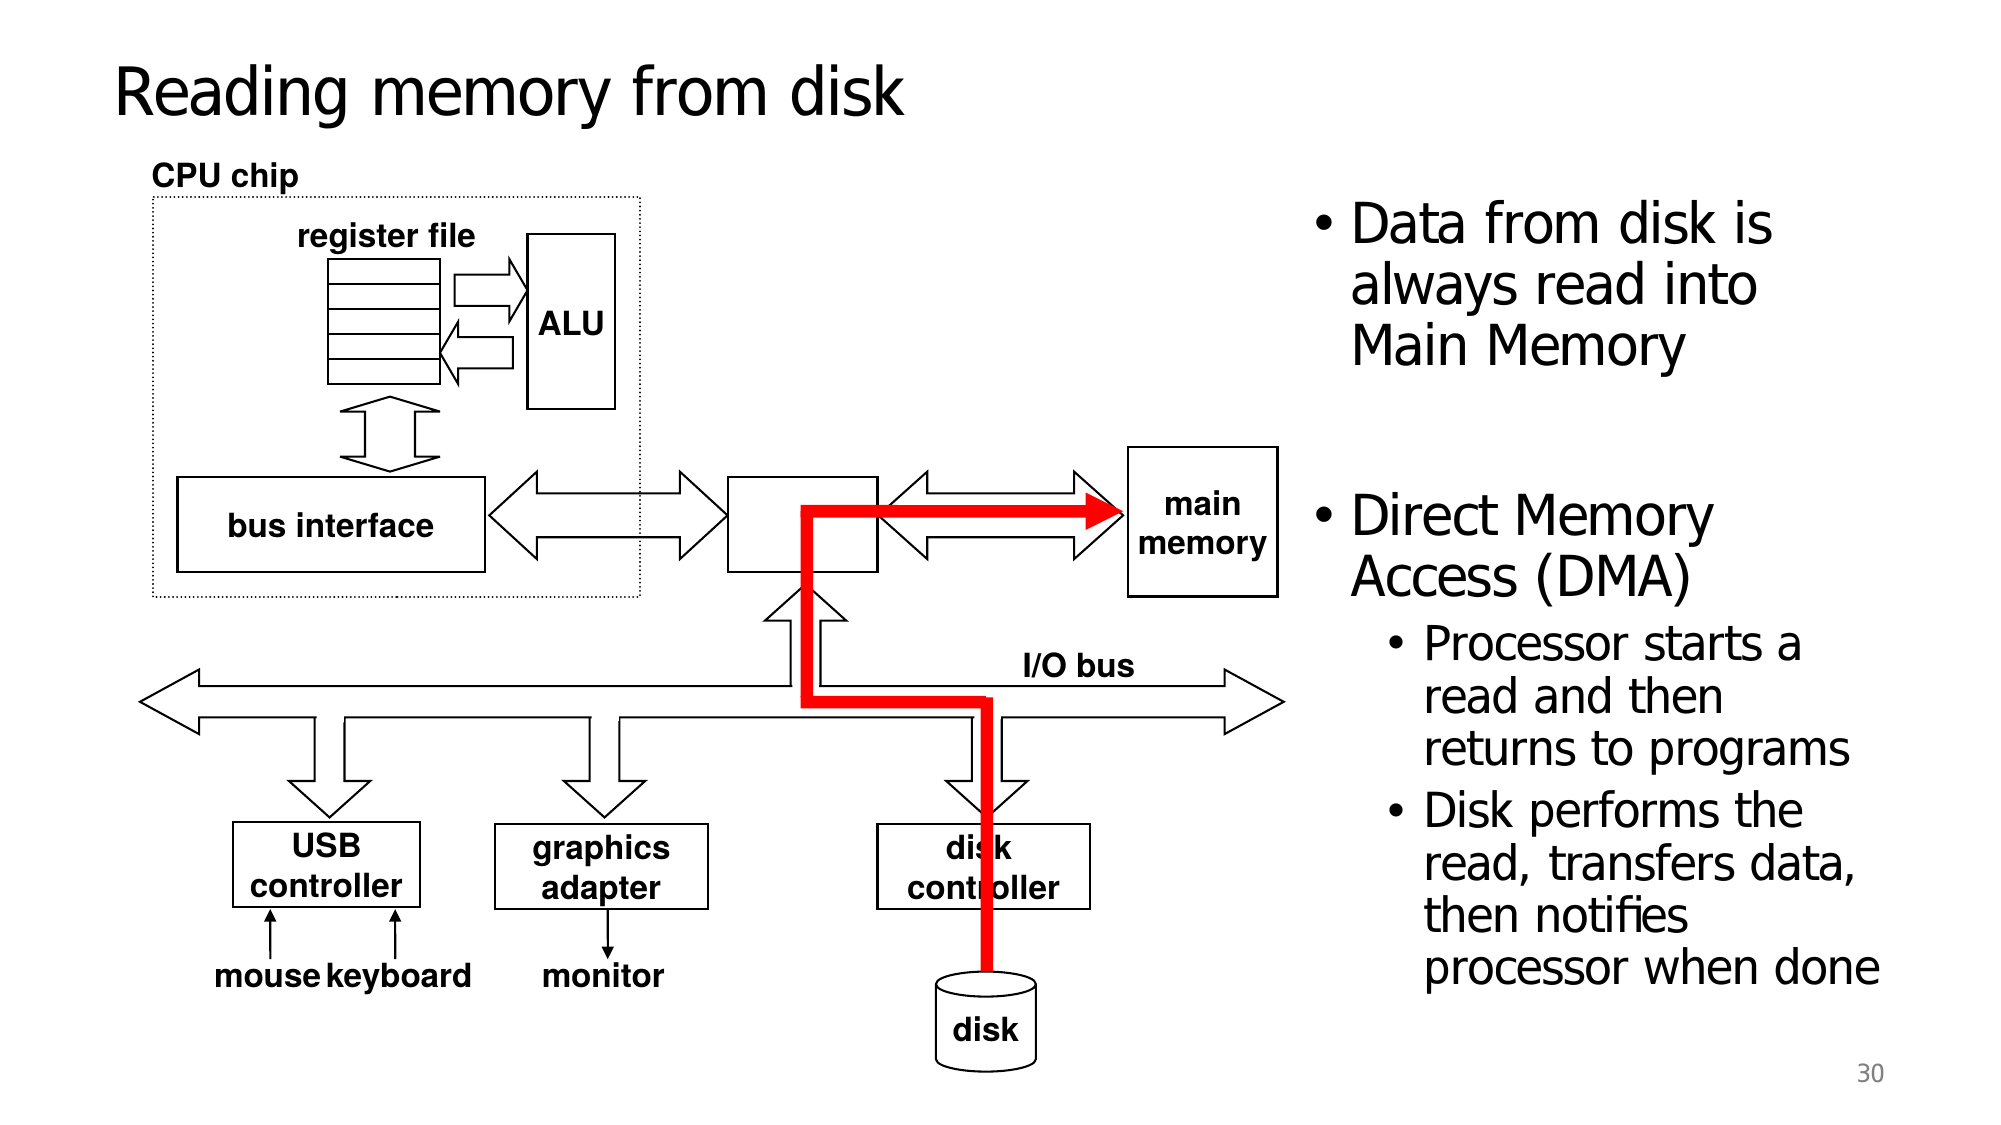

# Reading memory from disk
CPU chip
Data from disk is always read into Main Memory

Direct Memory Access (DMA)
Processor starts a read and then returns to programs
Disk performs the read, transfers data, then notifies processor when done

register file
ALU

main
memory

bus interface

I/O bus

USB
controller
graphics
adapter
disk
controller

mouse
keyboard
monitor
disk
30